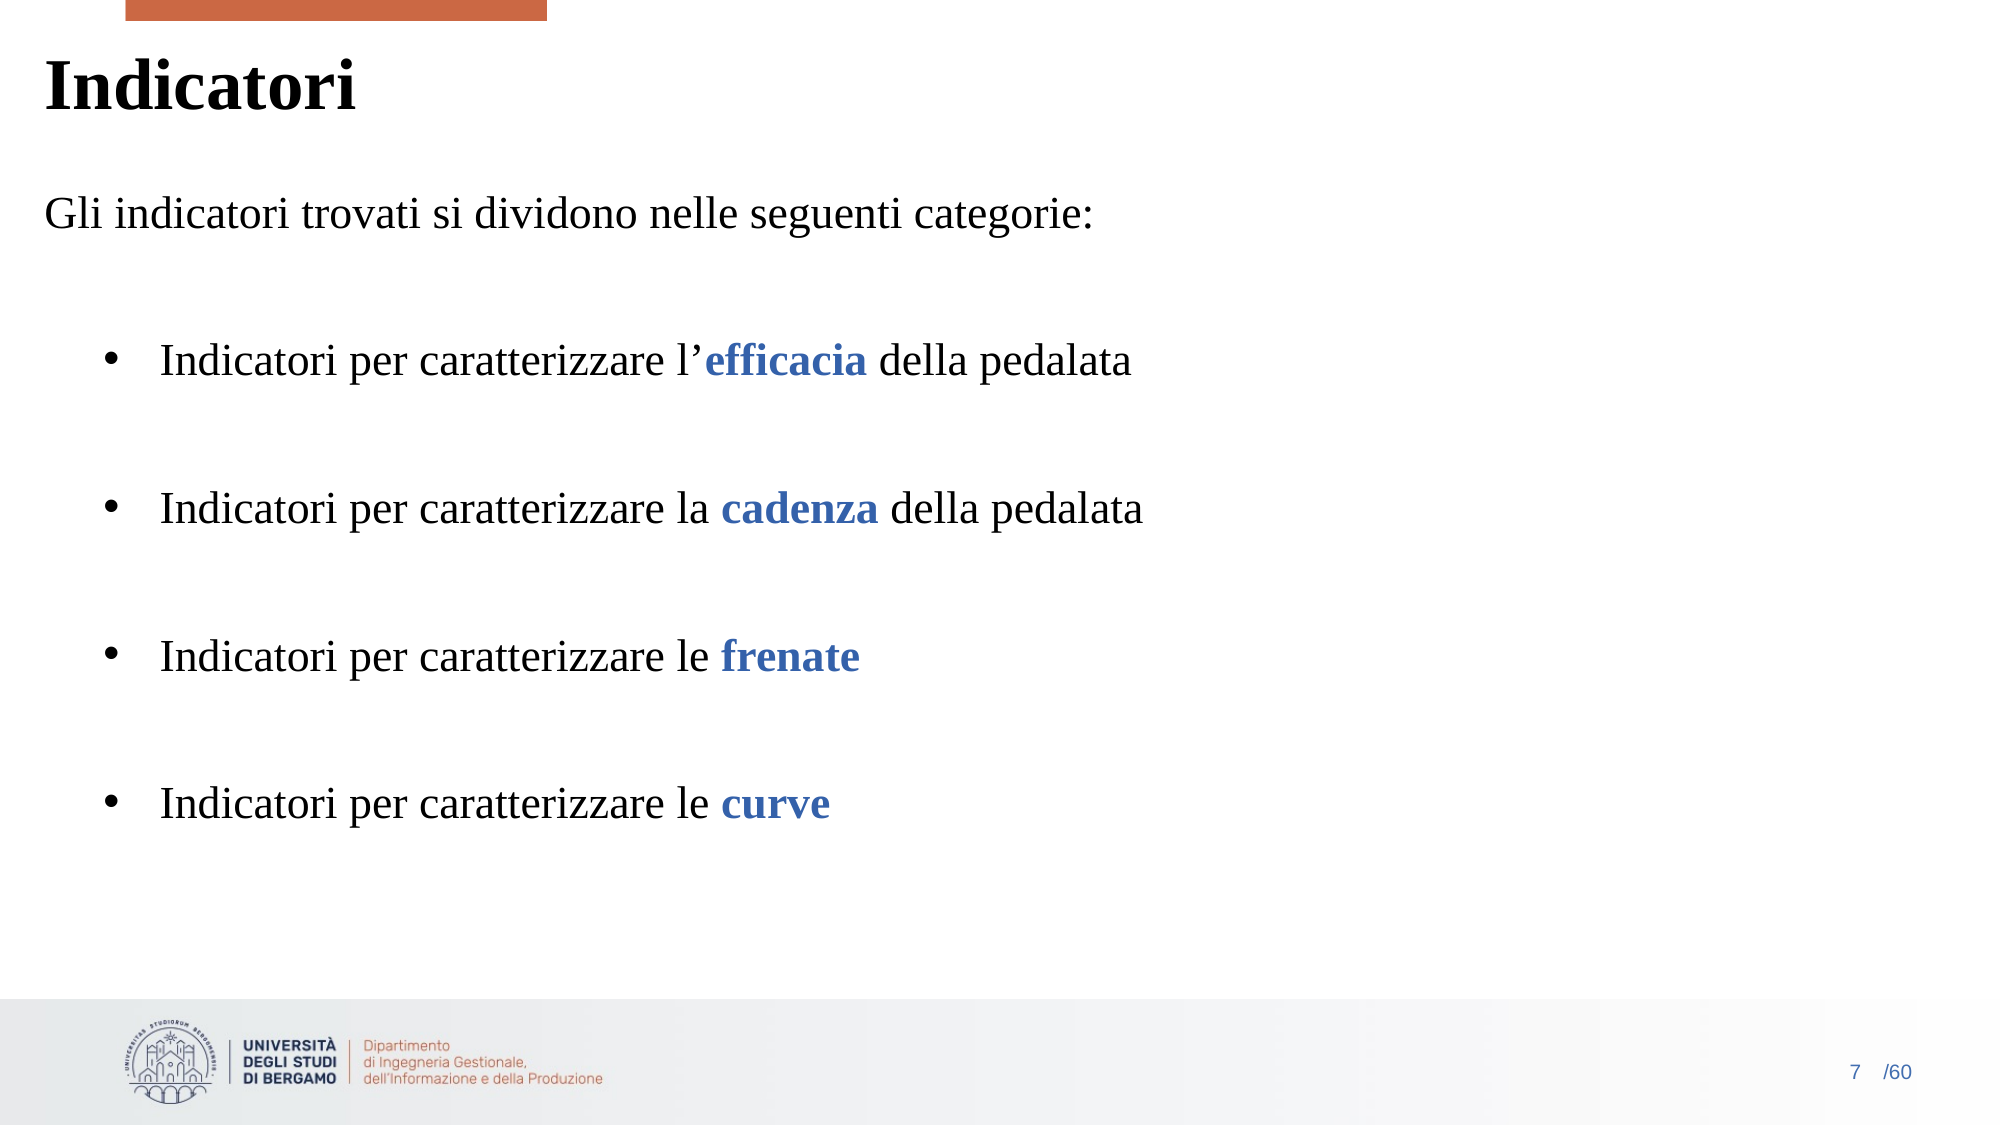

# Indicatori
Gli indicatori trovati si dividono nelle seguenti categorie:
Indicatori per caratterizzare l’efficacia della pedalata
Indicatori per caratterizzare la cadenza della pedalata
Indicatori per caratterizzare le frenate
Indicatori per caratterizzare le curve
7